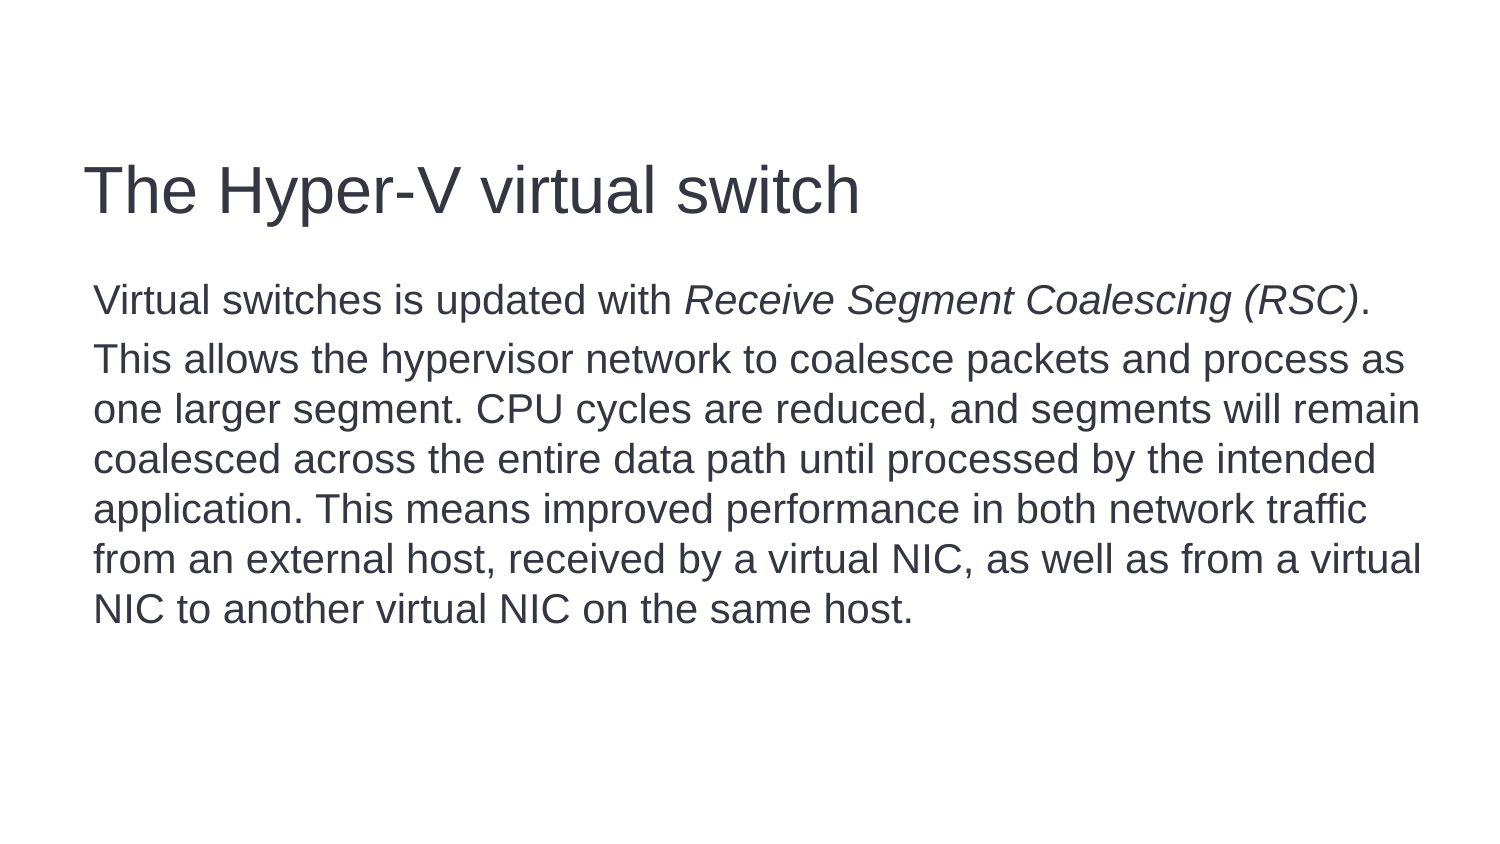

# The Hyper-V virtual switch
Virtual switches is updated with Receive Segment Coalescing (RSC).
This allows the hypervisor network to coalesce packets and process as one larger segment. CPU cycles are reduced, and segments will remain coalesced across the entire data path until processed by the intended application. This means improved performance in both network traffic from an external host, received by a virtual NIC, as well as from a virtual NIC to another virtual NIC on the same host.